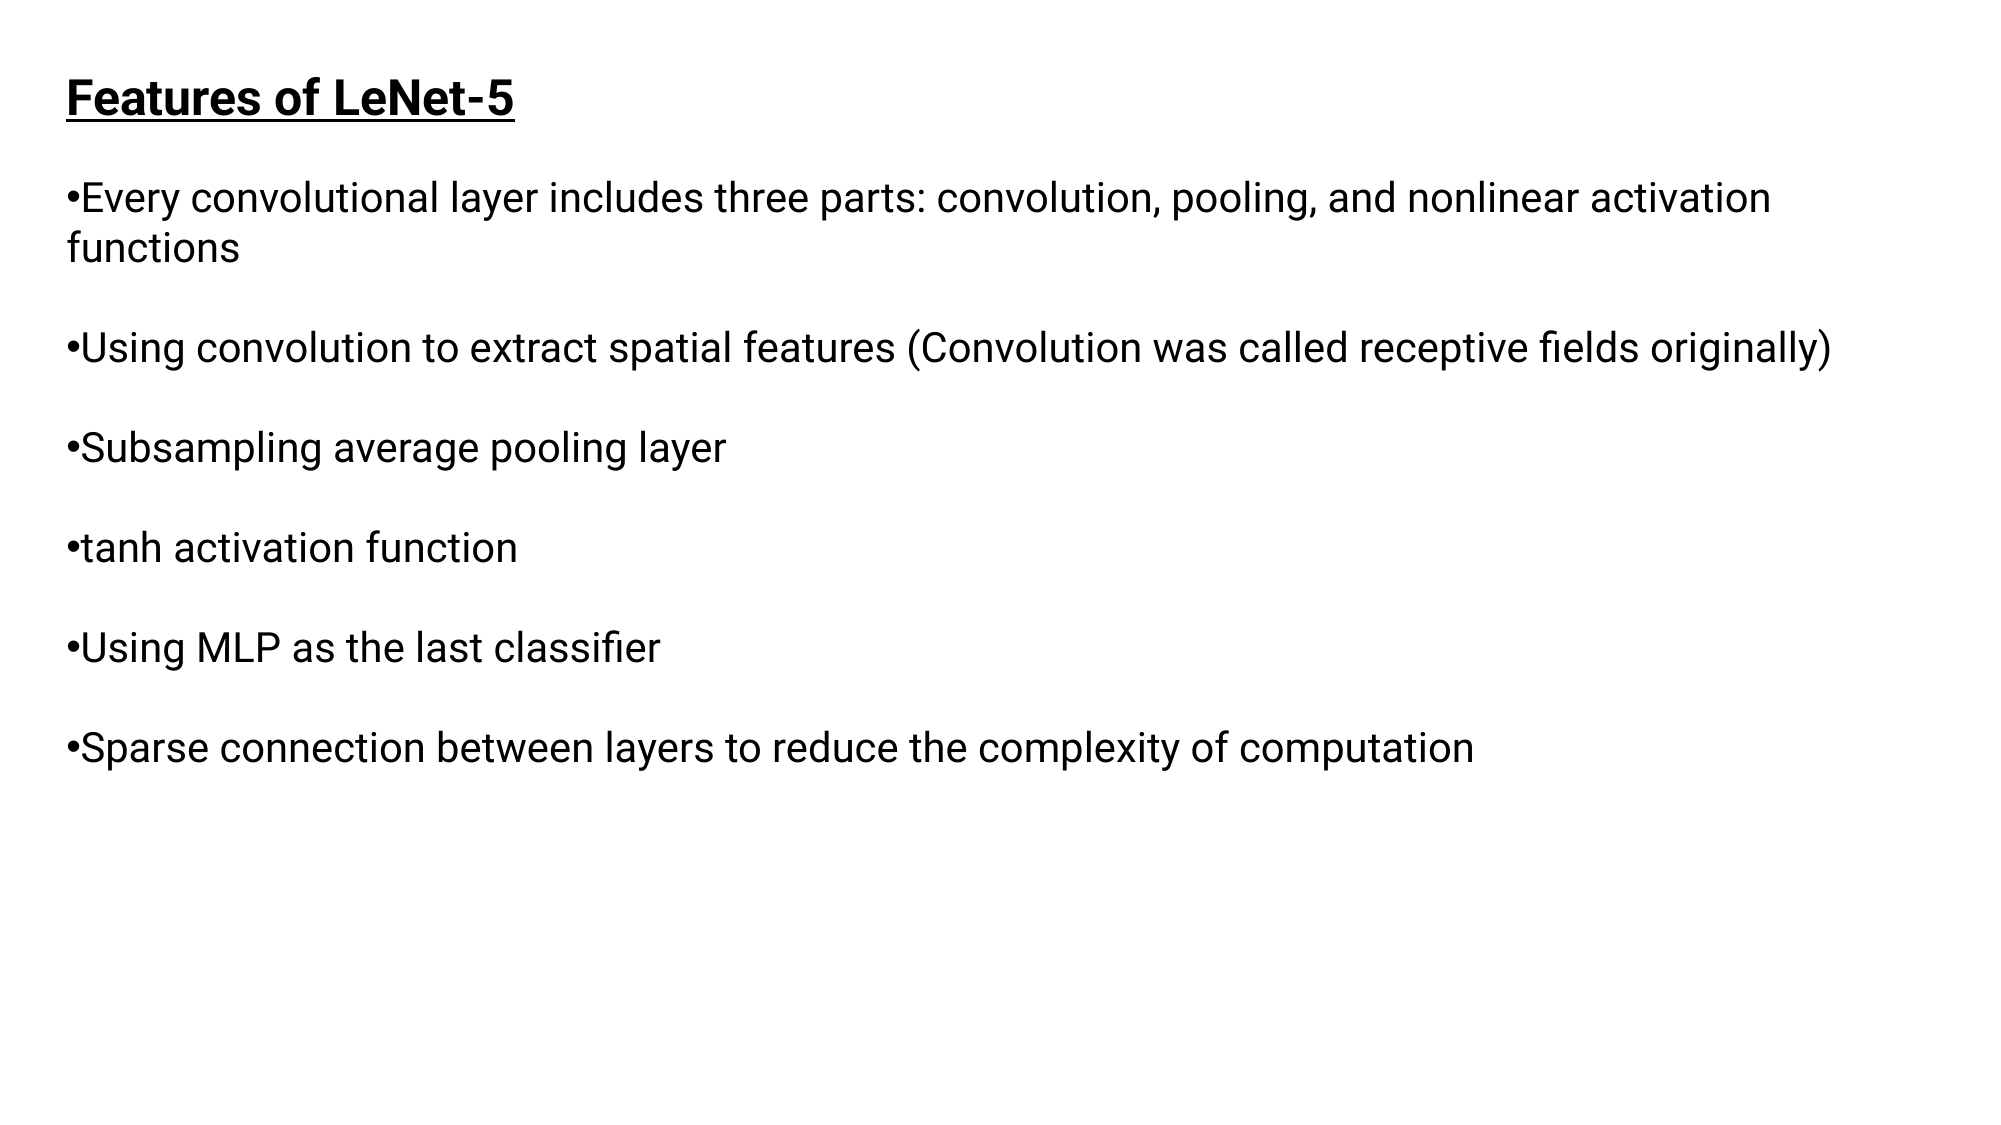

Features of LeNet-5

Every convolutional layer includes three parts: convolution, pooling, and nonlinear activation functions

Using convolution to extract spatial features (Convolution was called receptive fields originally)

Subsampling average pooling layer

tanh activation function

Using MLP as the last classifier

Sparse connection between layers to reduce the complexity of computation